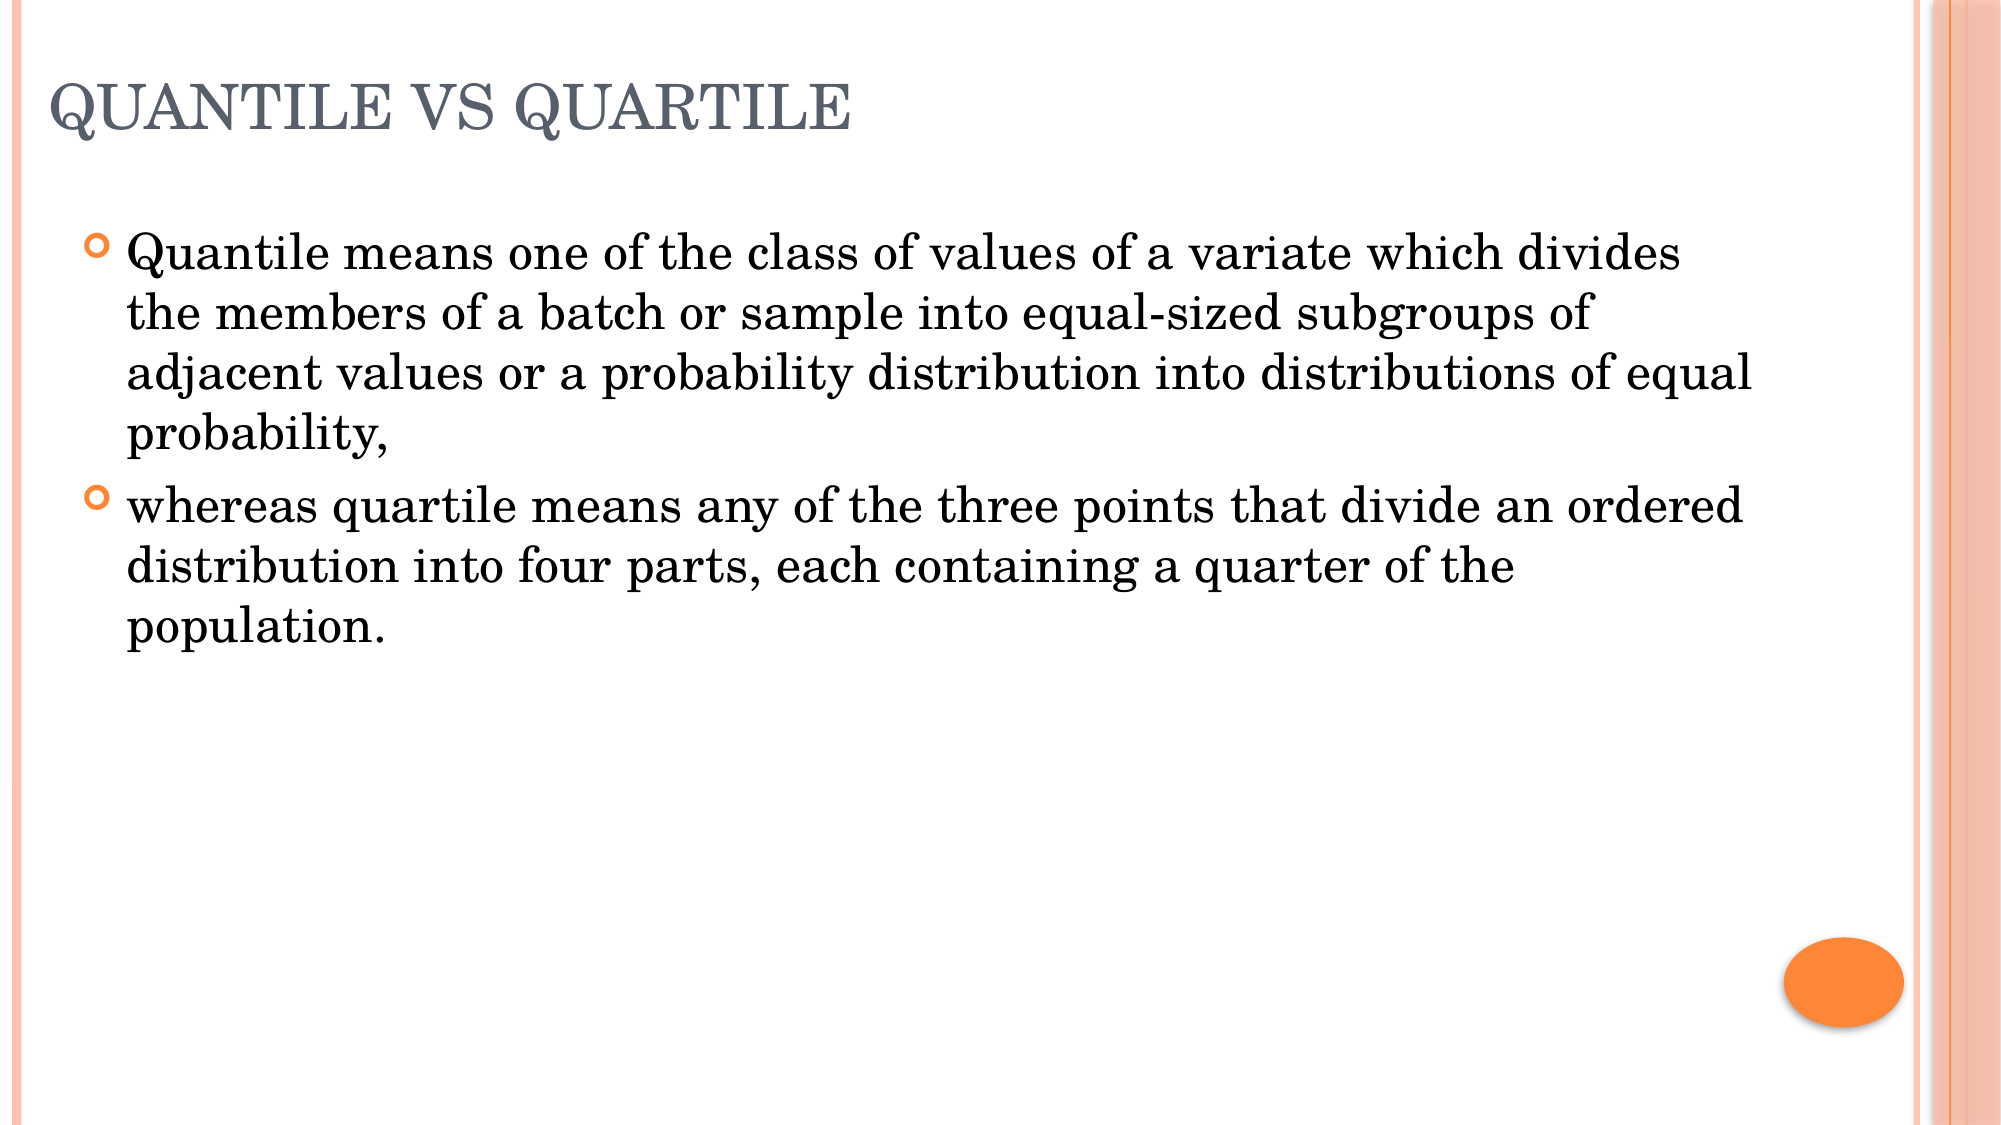

# Quantile vs quartile
Quantile means one of the class of values of a variate which divides the members of a batch or sample into equal-sized subgroups of adjacent values or a probability distribution into distributions of equal probability,
whereas quartile means any of the three points that divide an ordered distribution into four parts, each containing a quarter of the population.